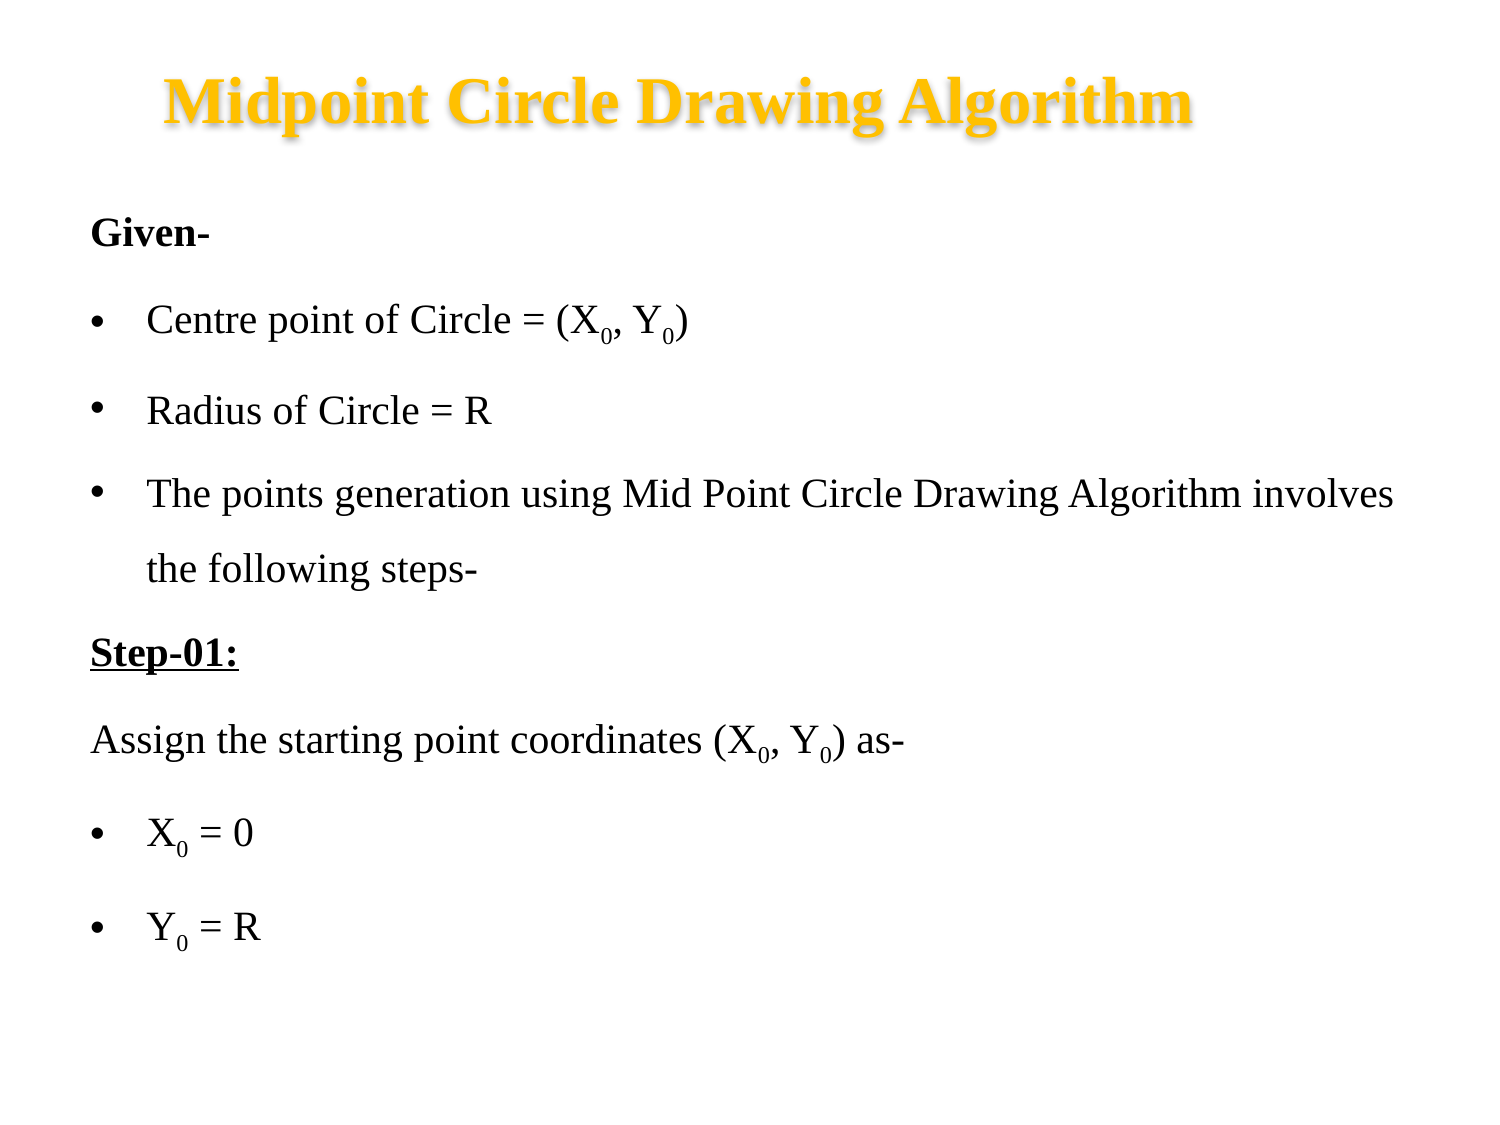

# Midpoint Circle Drawing Algorithm
Given-
Centre point of Circle = (X0, Y0)
Radius of Circle = R
The points generation using Mid Point Circle Drawing Algorithm involves the following steps-
Step-01:
Assign the starting point coordinates (X0, Y0) as-
X0 = 0
Y0 = R